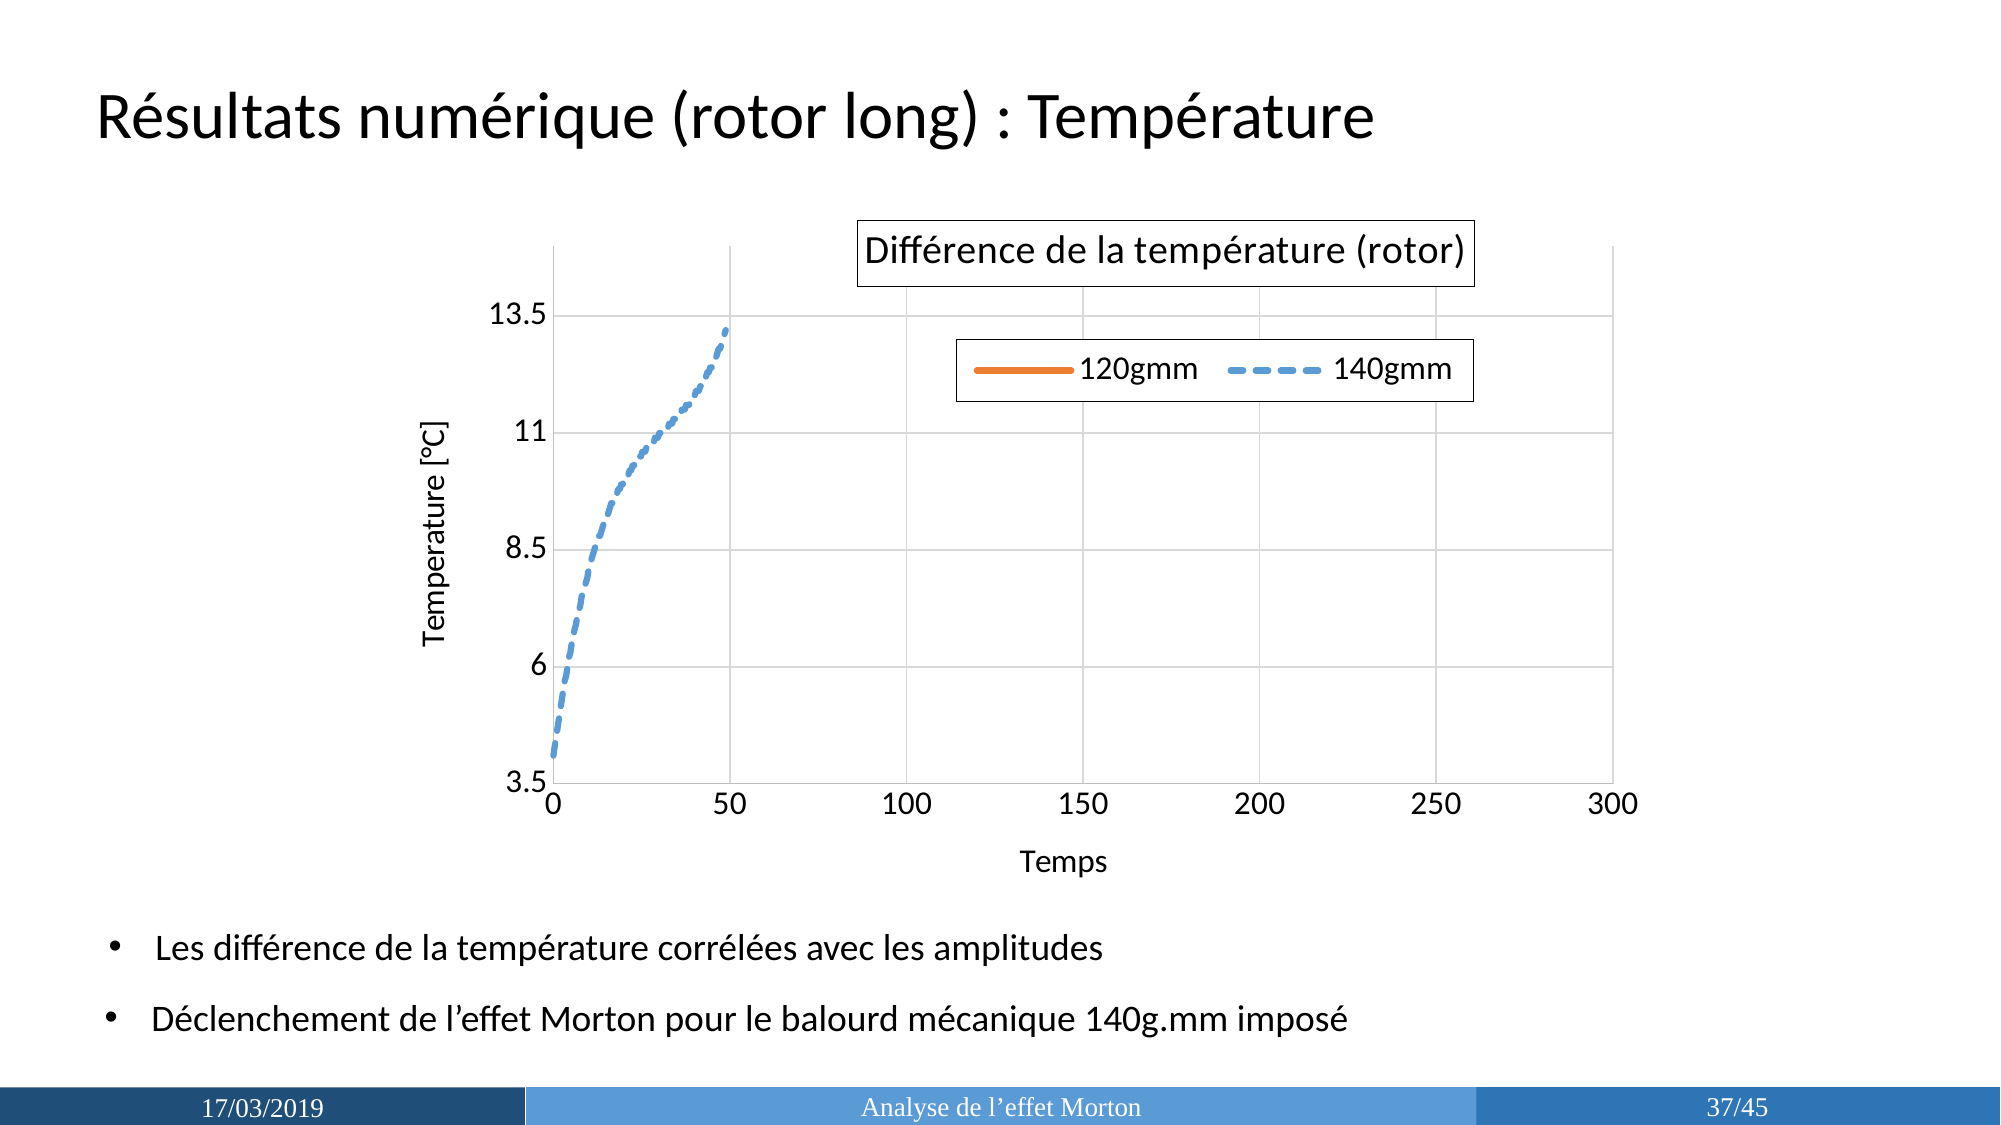

Résultats numérique (rotor long) : Température

### Chart: Différence de la température (rotor)

| Category |  |  |
|---|---|---|
Les différence de la température corrélées avec les amplitudes
Déclenchement de l’effet Morton pour le balourd mécanique 140g.mm imposé
Analyse de l’effet Morton
37/45
17/03/2019